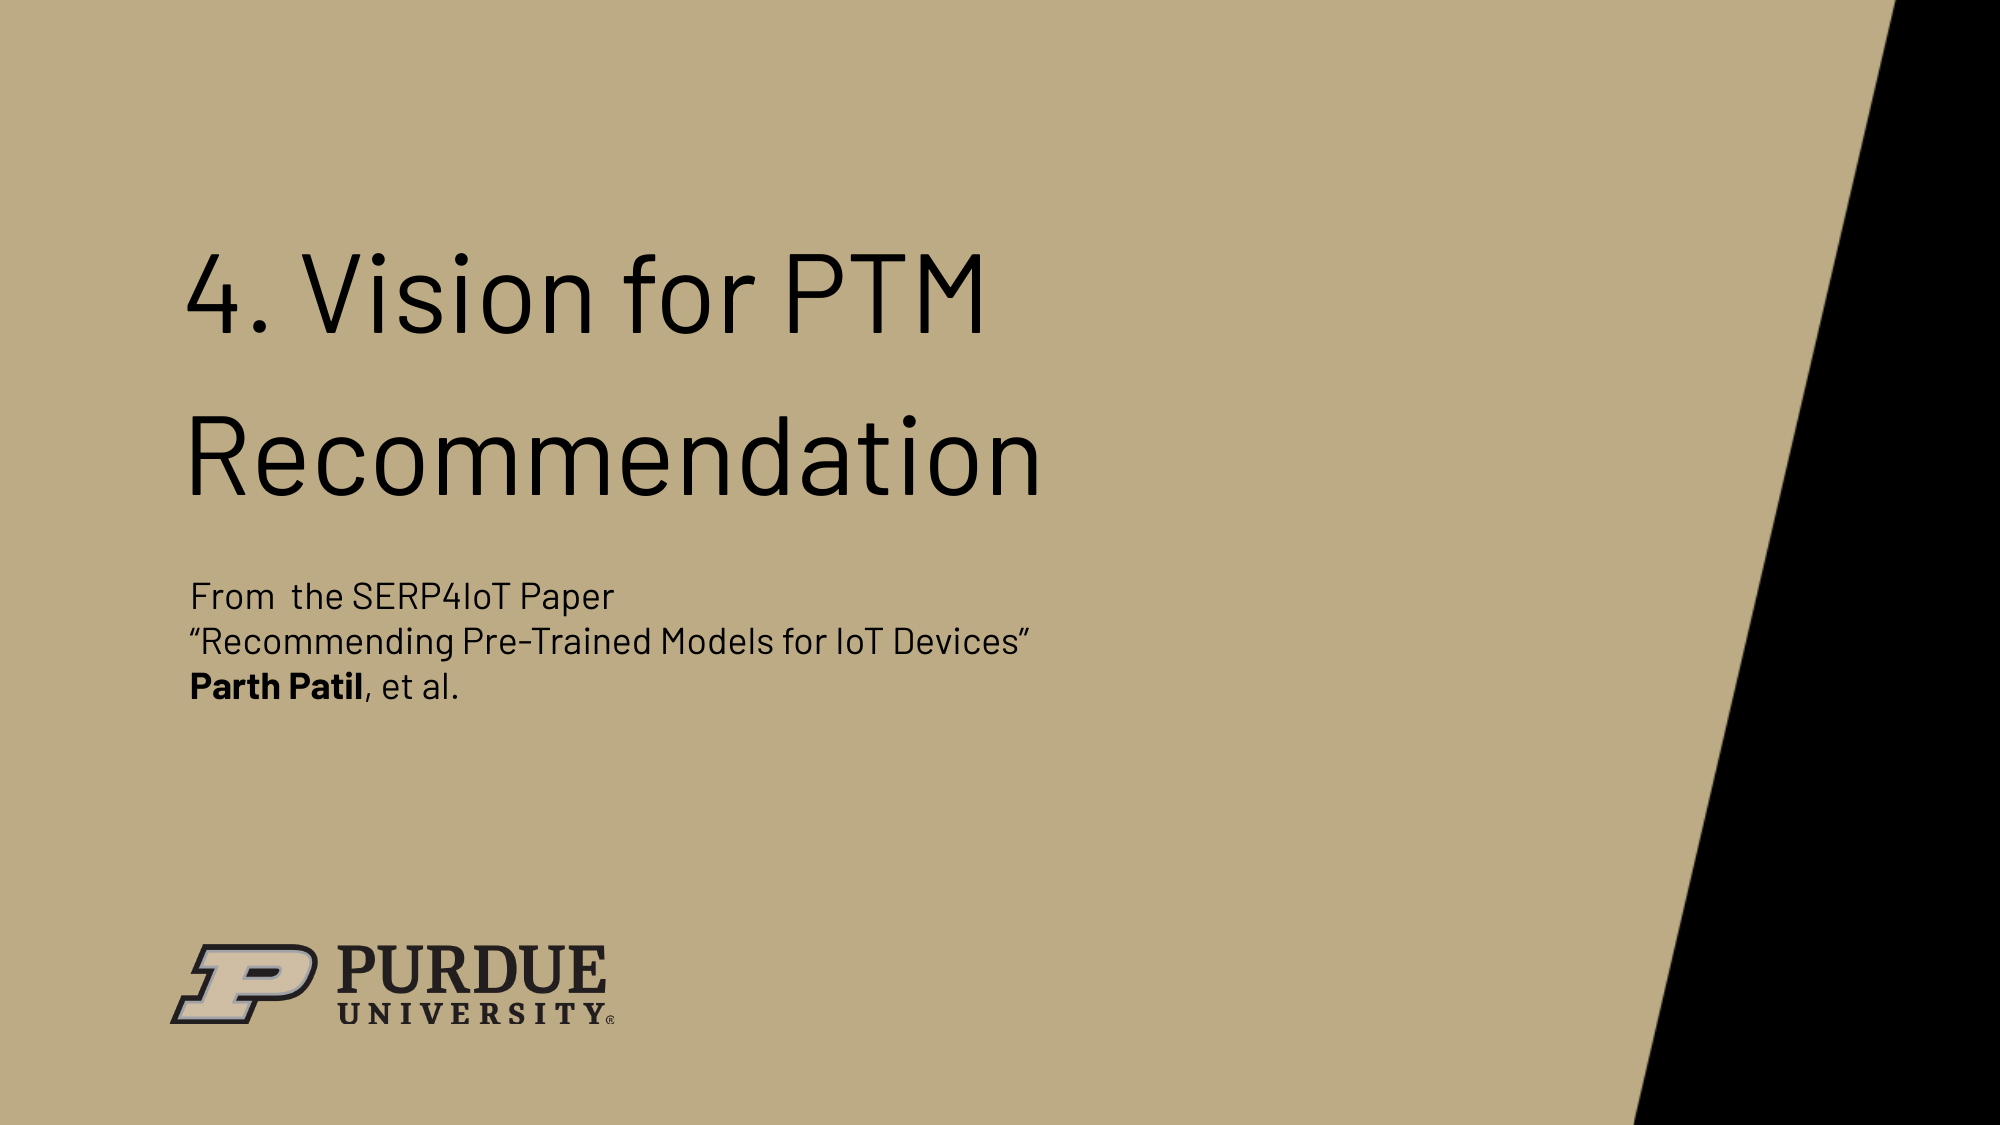

# 4. Vision for PTM Recommendation
From  the SERP4IoT Paper
“Recommending Pre-Trained Models for IoT Devices”
Parth Patil, et al.